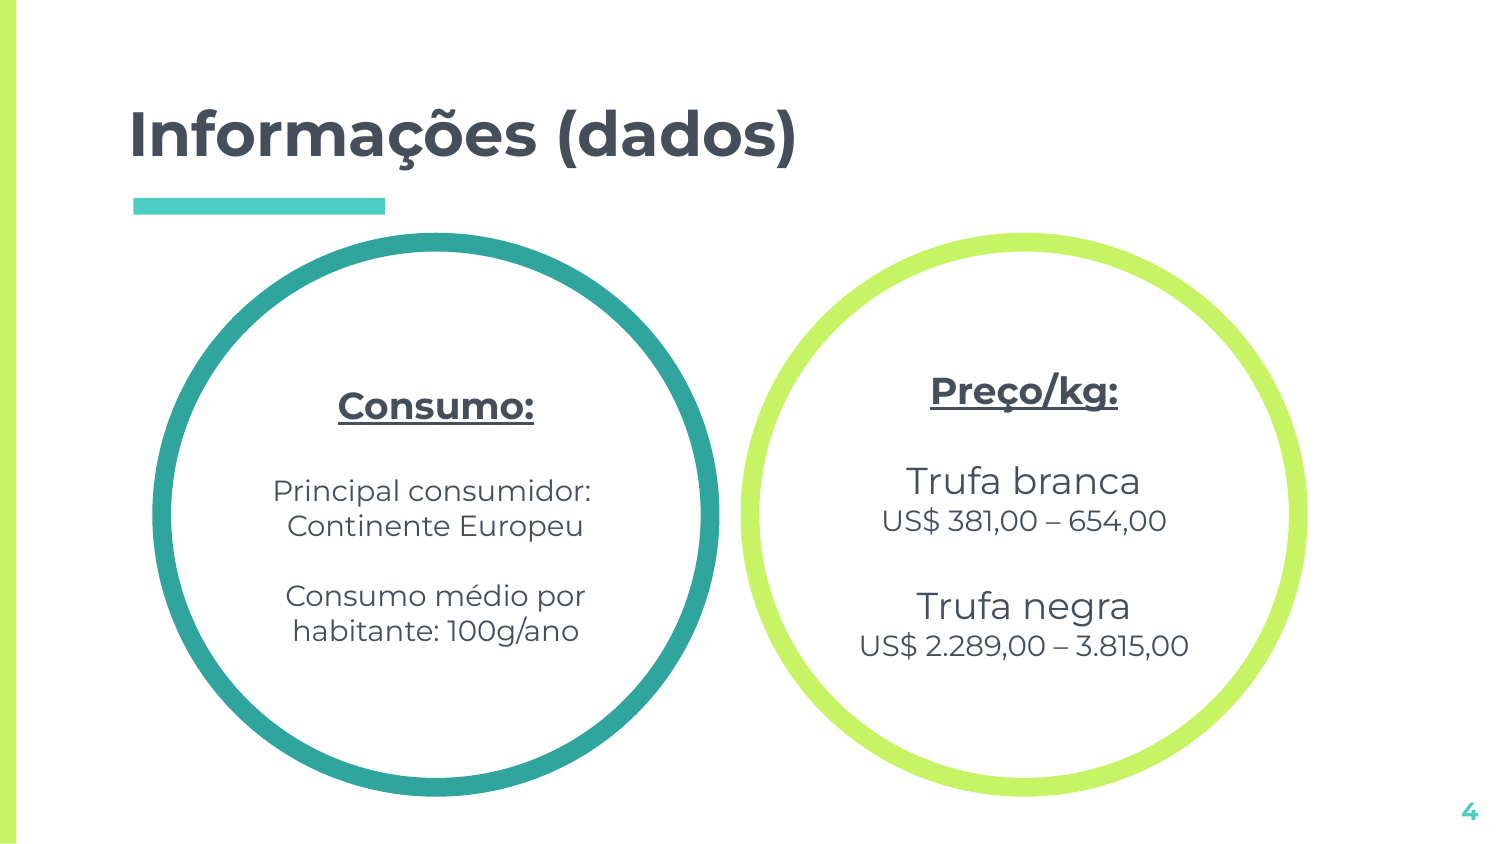

# Informações (dados)
Consumo:

Principal consumidor:
Continente Europeu

Consumo médio por habitante: 100g/ano
Preço/kg:

Trufa branca
US$ 381,00 – 654,00

Trufa negra
US$ 2.289,00 – 3.815,00
4